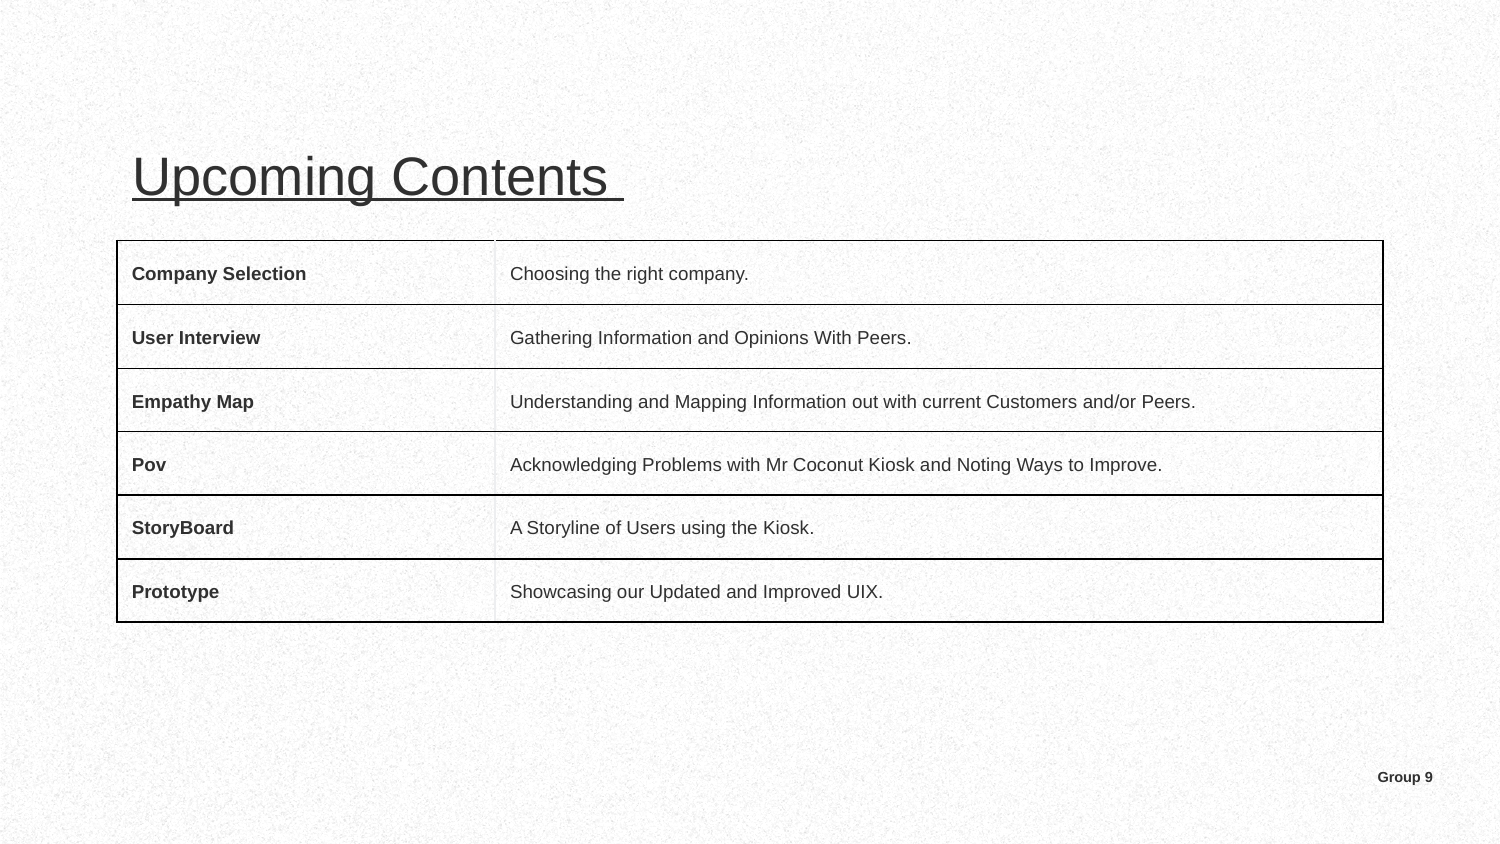

# Upcoming Contents
| Company Selection | Choosing the right company. |
| --- | --- |
| User Interview | Gathering Information and Opinions With Peers. |
| Empathy Map | Understanding and Mapping Information out with current Customers and/or Peers. |
| Pov | Acknowledging Problems with Mr Coconut Kiosk and Noting Ways to Improve. |
| StoryBoard | A Storyline of Users using the Kiosk. |
| Prototype | Showcasing our Updated and Improved UIX. |
Group 9